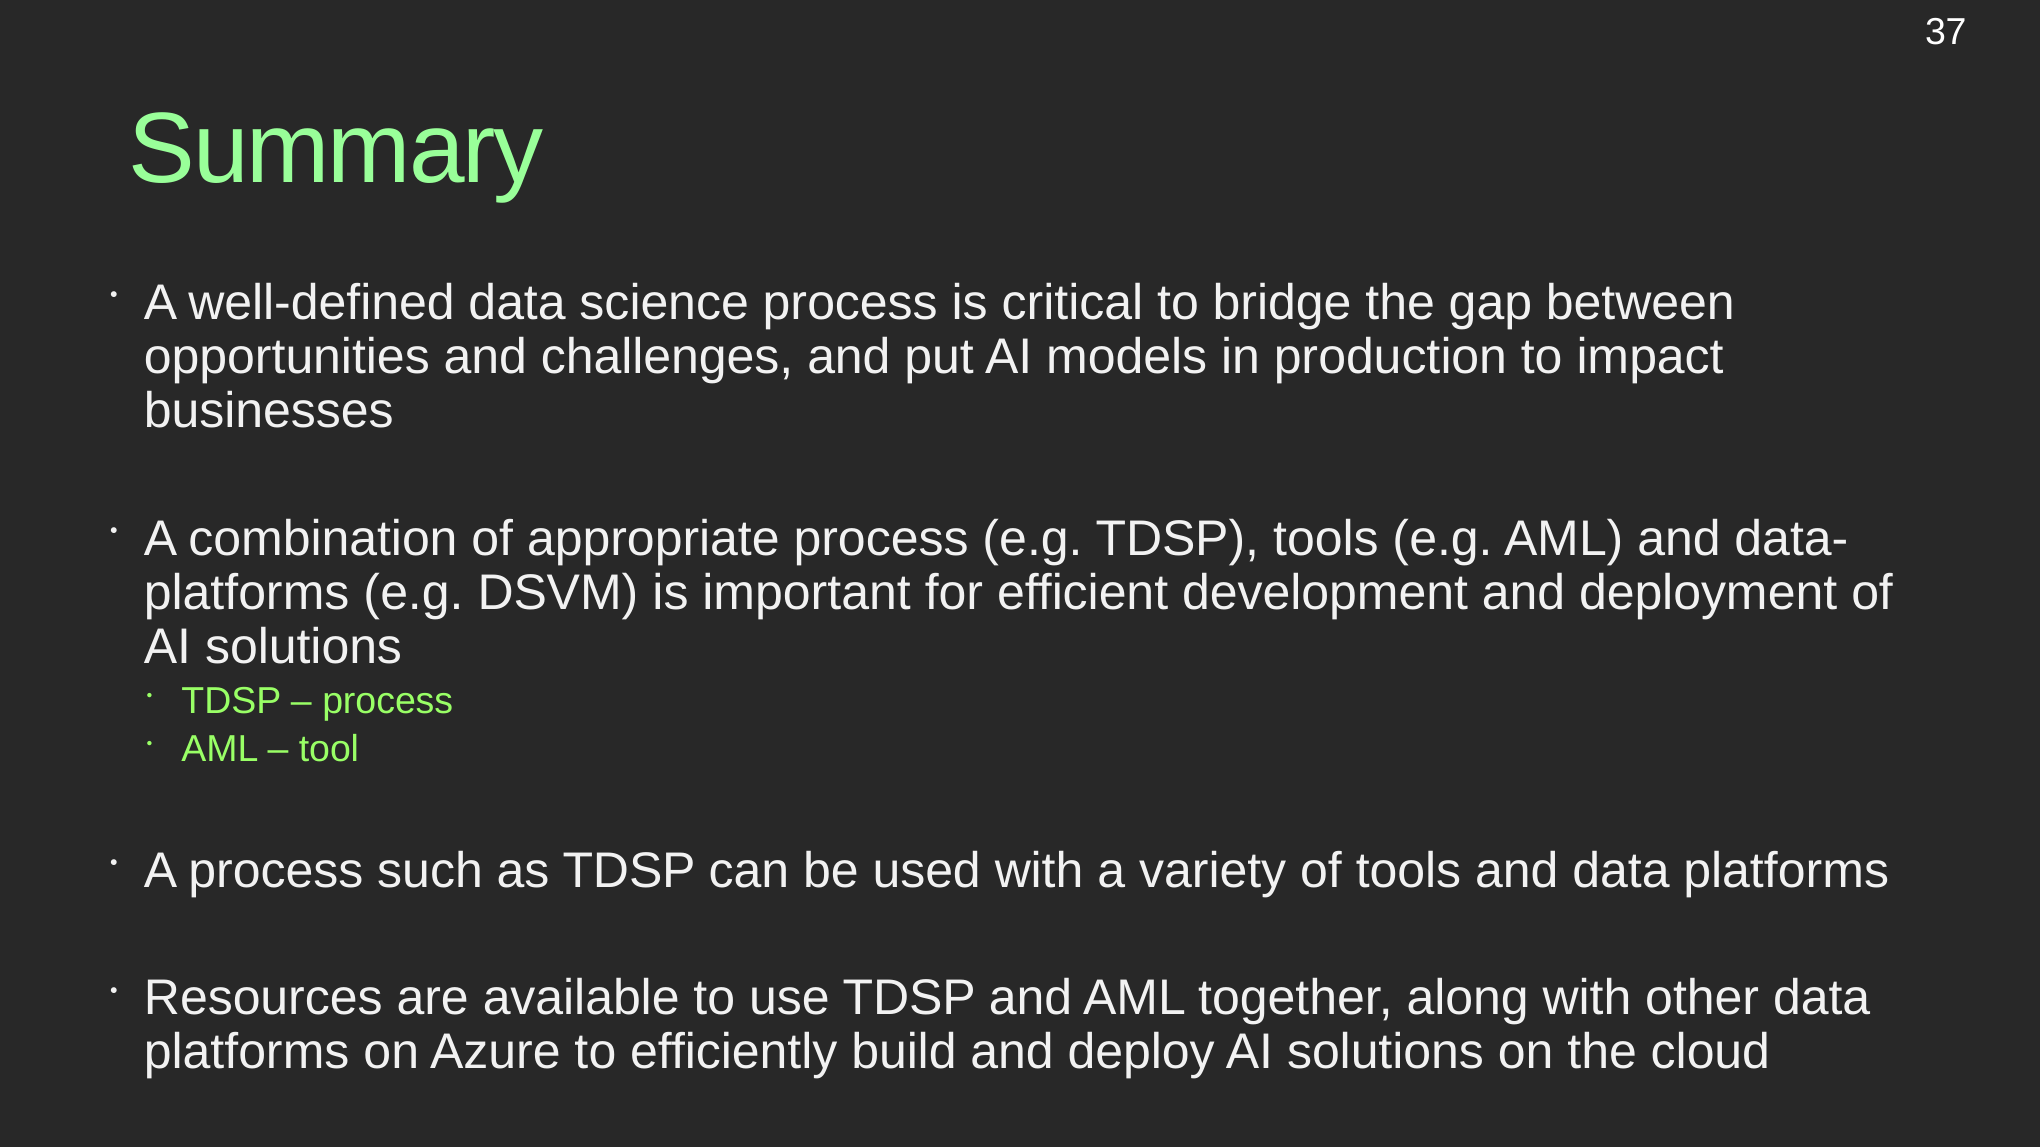

37
# Summary
A well-defined data science process is critical to bridge the gap between opportunities and challenges, and put AI models in production to impact businesses

A combination of appropriate process (e.g. TDSP), tools (e.g. AML) and data-platforms (e.g. DSVM) is important for efficient development and deployment of AI solutions
TDSP – process
AML – tool

A process such as TDSP can be used with a variety of tools and data platforms

Resources are available to use TDSP and AML together, along with other data platforms on Azure to efficiently build and deploy AI solutions on the cloud